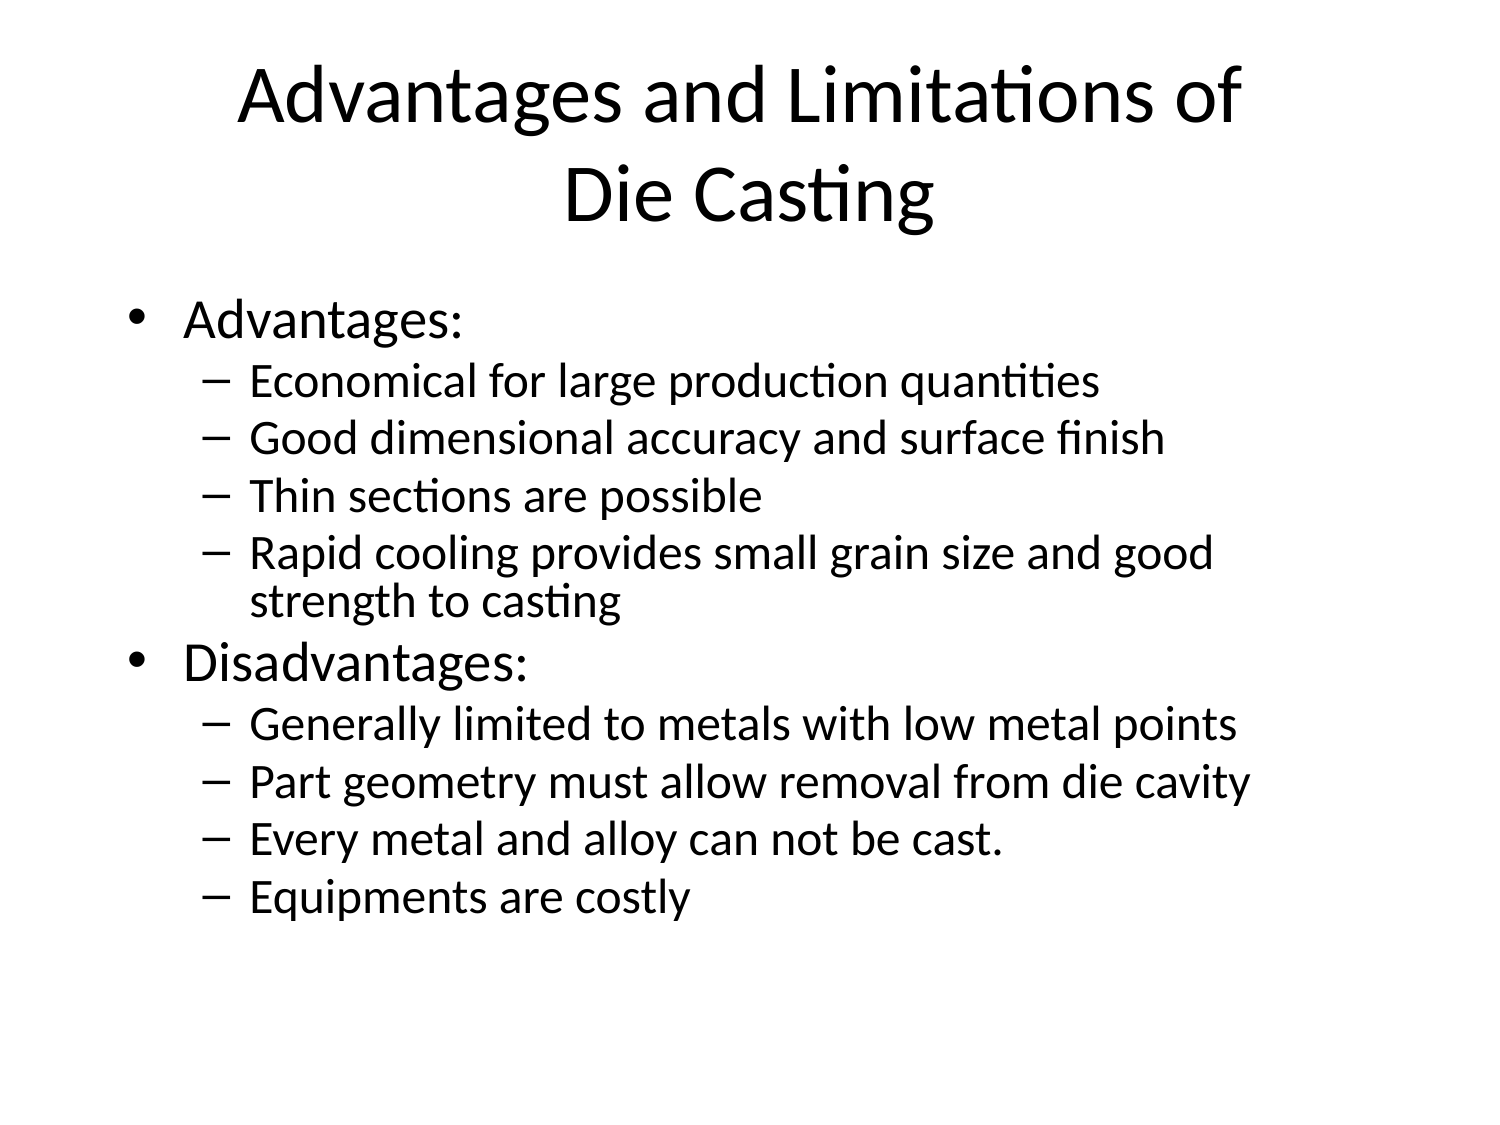

# Advantages and Limitations of Die Casting
Advantages:
Economical for large production quantities
Good dimensional accuracy and surface finish
Thin sections are possible
Rapid cooling provides small grain size and good strength to casting
Disadvantages:
Generally limited to metals with low metal points
Part geometry must allow removal from die cavity
Every metal and alloy can not be cast.
Equipments are costly